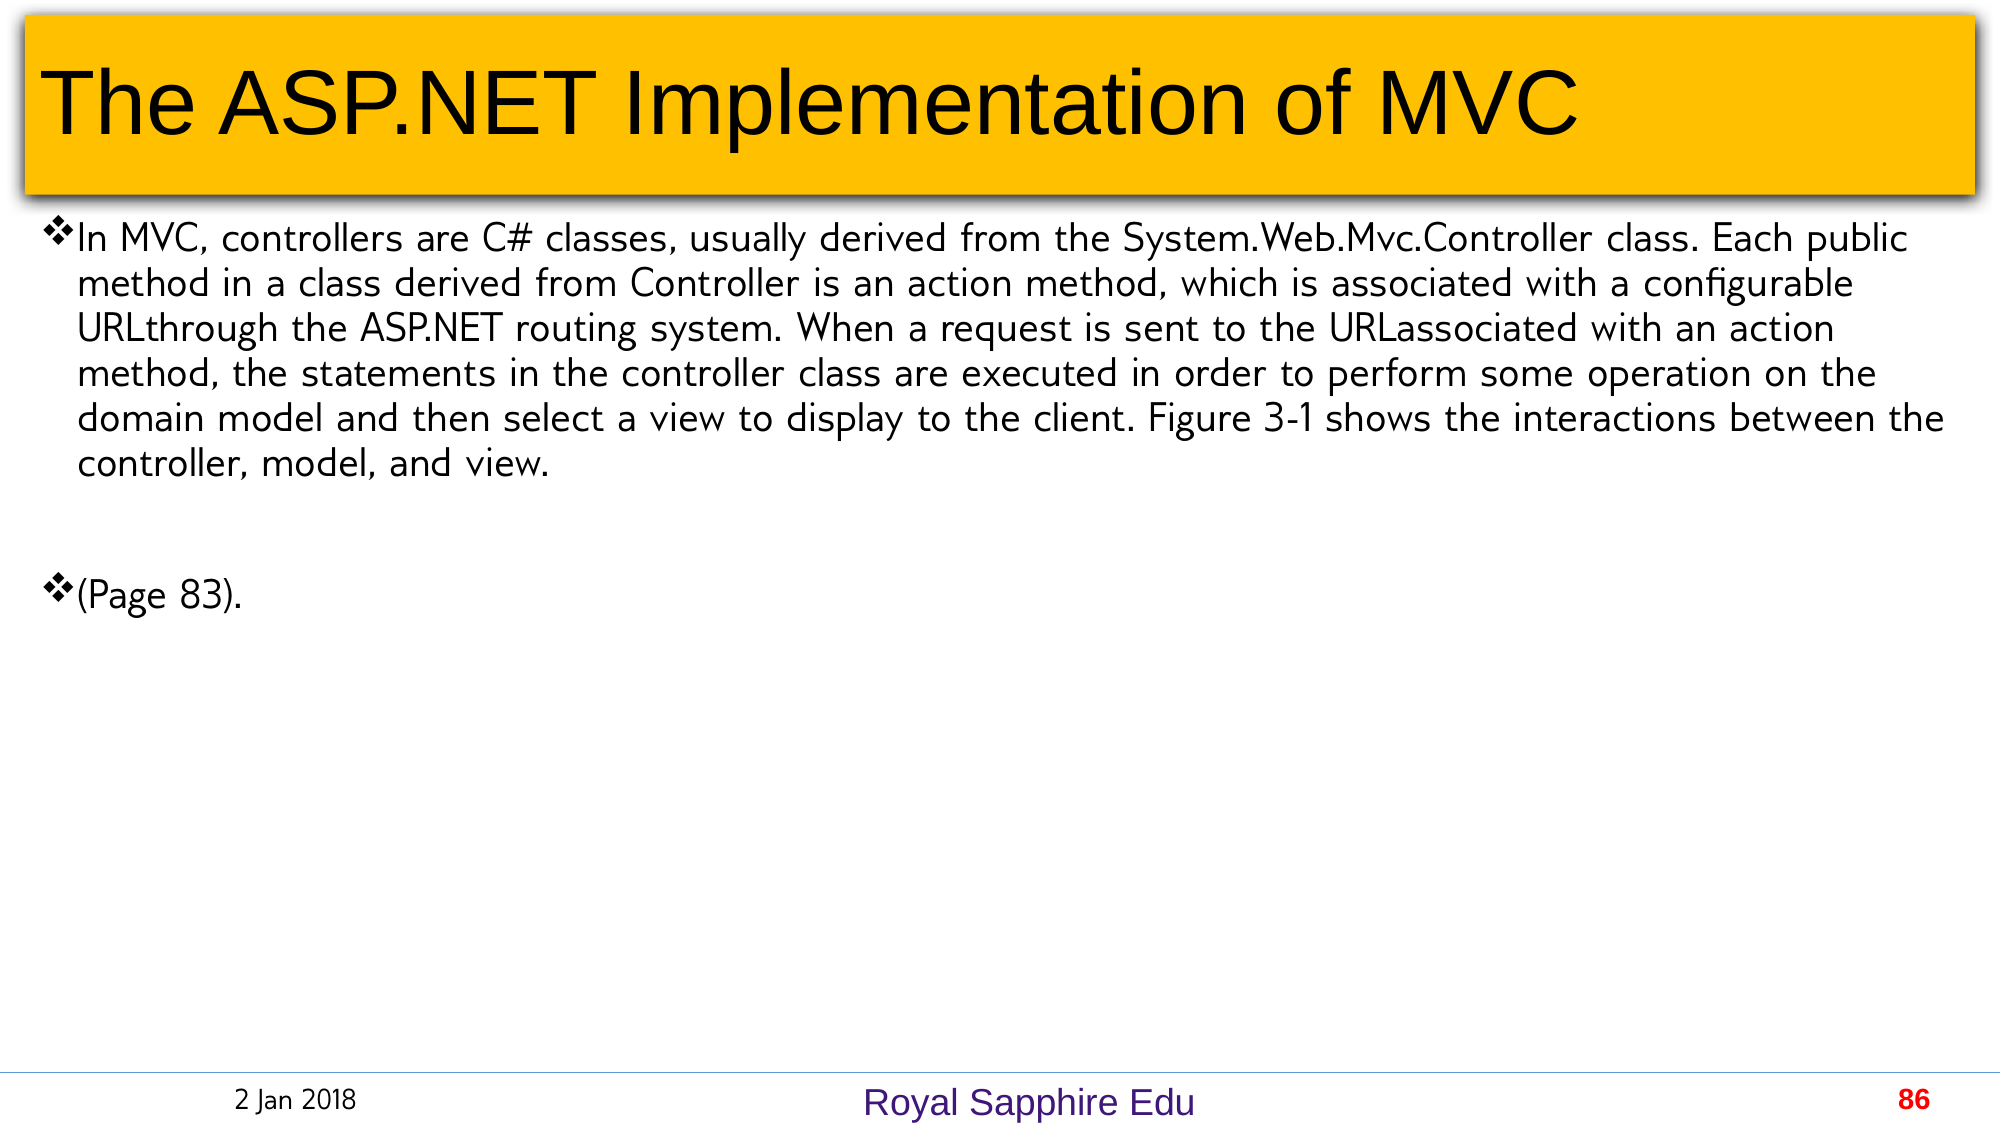

# The ASP.NET Implementation of MVC
In MVC, controllers are C# classes, usually derived from the System.Web.Mvc.Controller class. Each public method in a class derived from Controller is an action method, which is associated with a configurable URLthrough the ASP.NET routing system. When a request is sent to the URLassociated with an action method, the statements in the controller class are executed in order to perform some operation on the domain model and then select a view to display to the client. Figure 3-1 shows the interactions between the controller, model, and view.

(Page 83).
2 Jan 2018
86